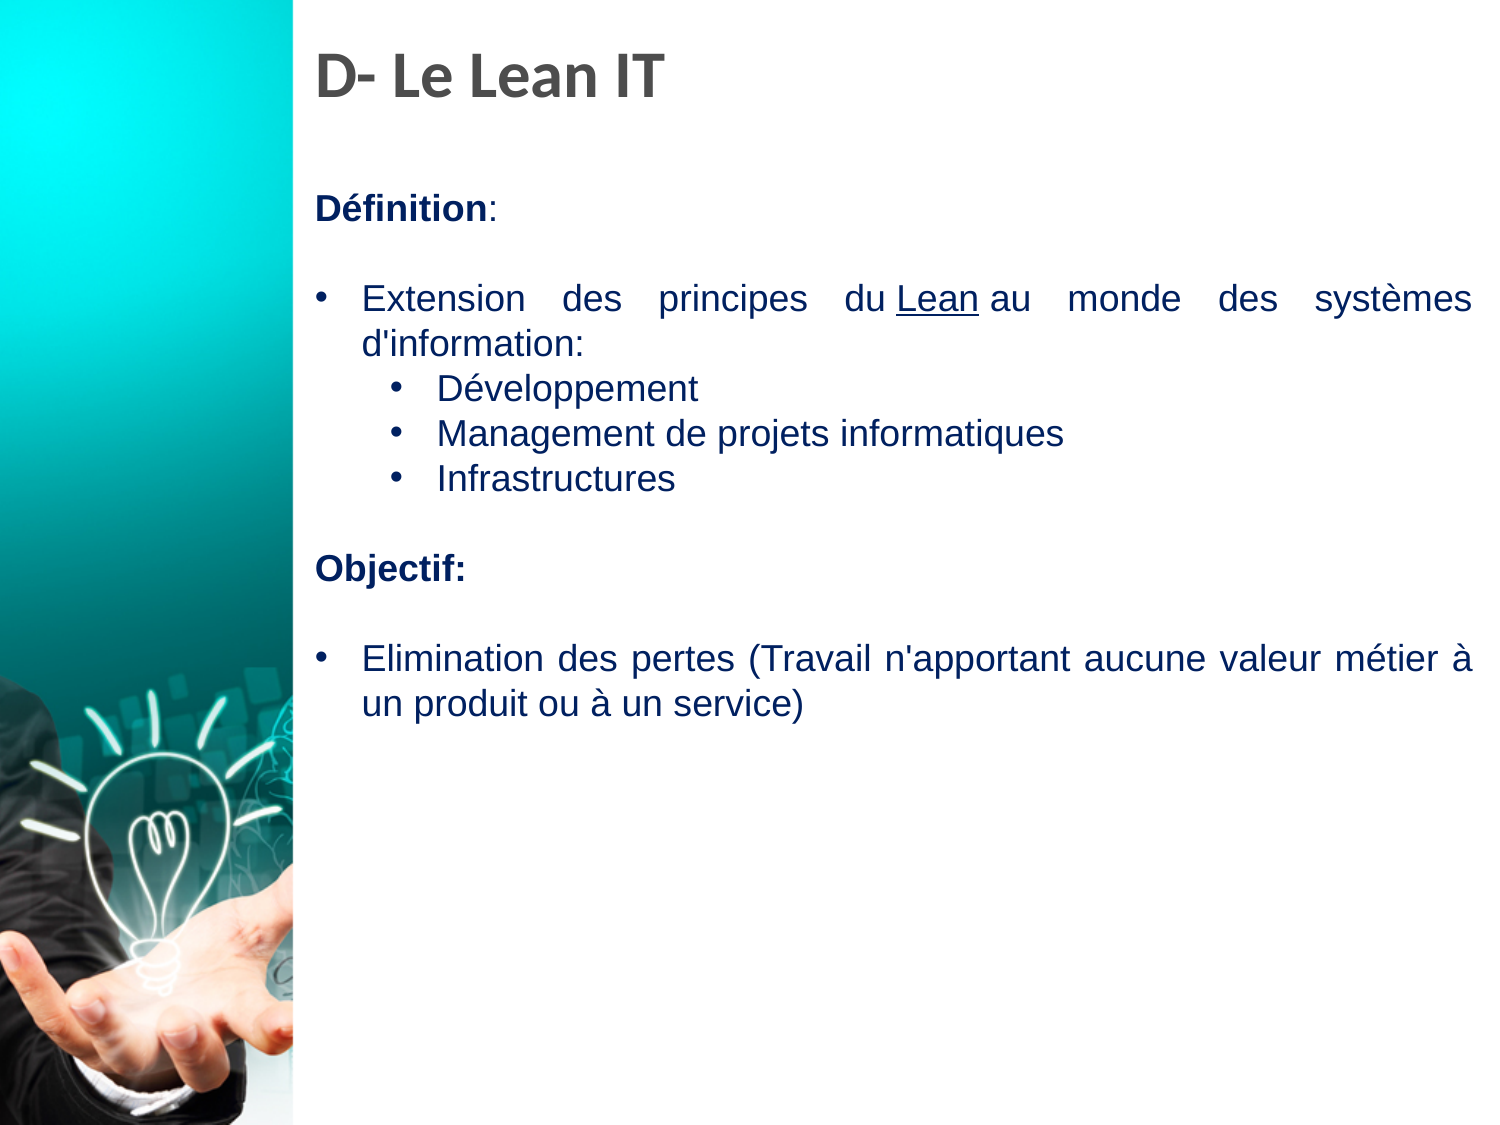

# D- Le Lean IT

Définition:

Extension des principes du Lean au monde des systèmes d'information:
Développement
Management de projets informatiques
Infrastructures

Objectif:

Elimination des pertes (Travail n'apportant aucune valeur métier à un produit ou à un service)